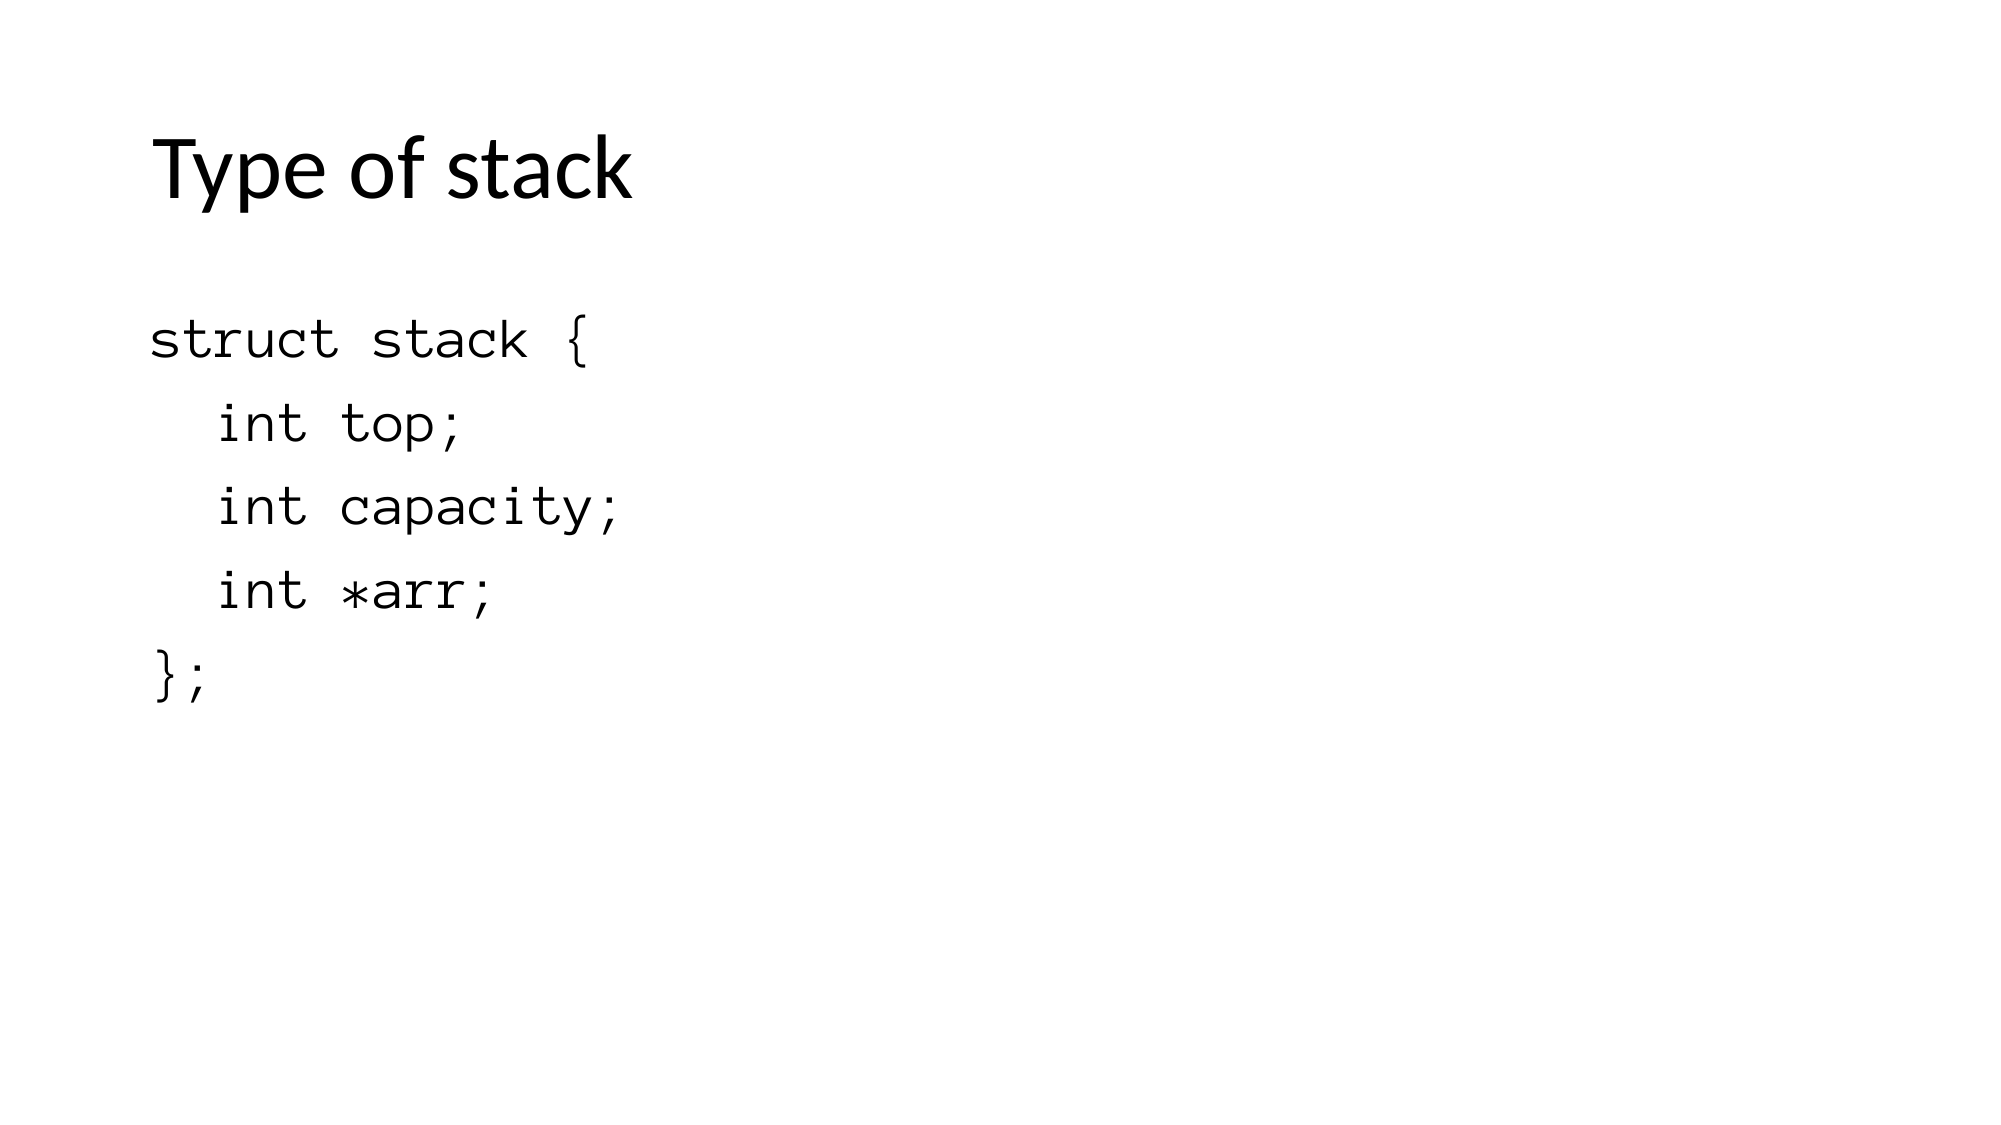

# Type of stack
struct stack {
  int top;
  int capacity;
  int *arr;
};